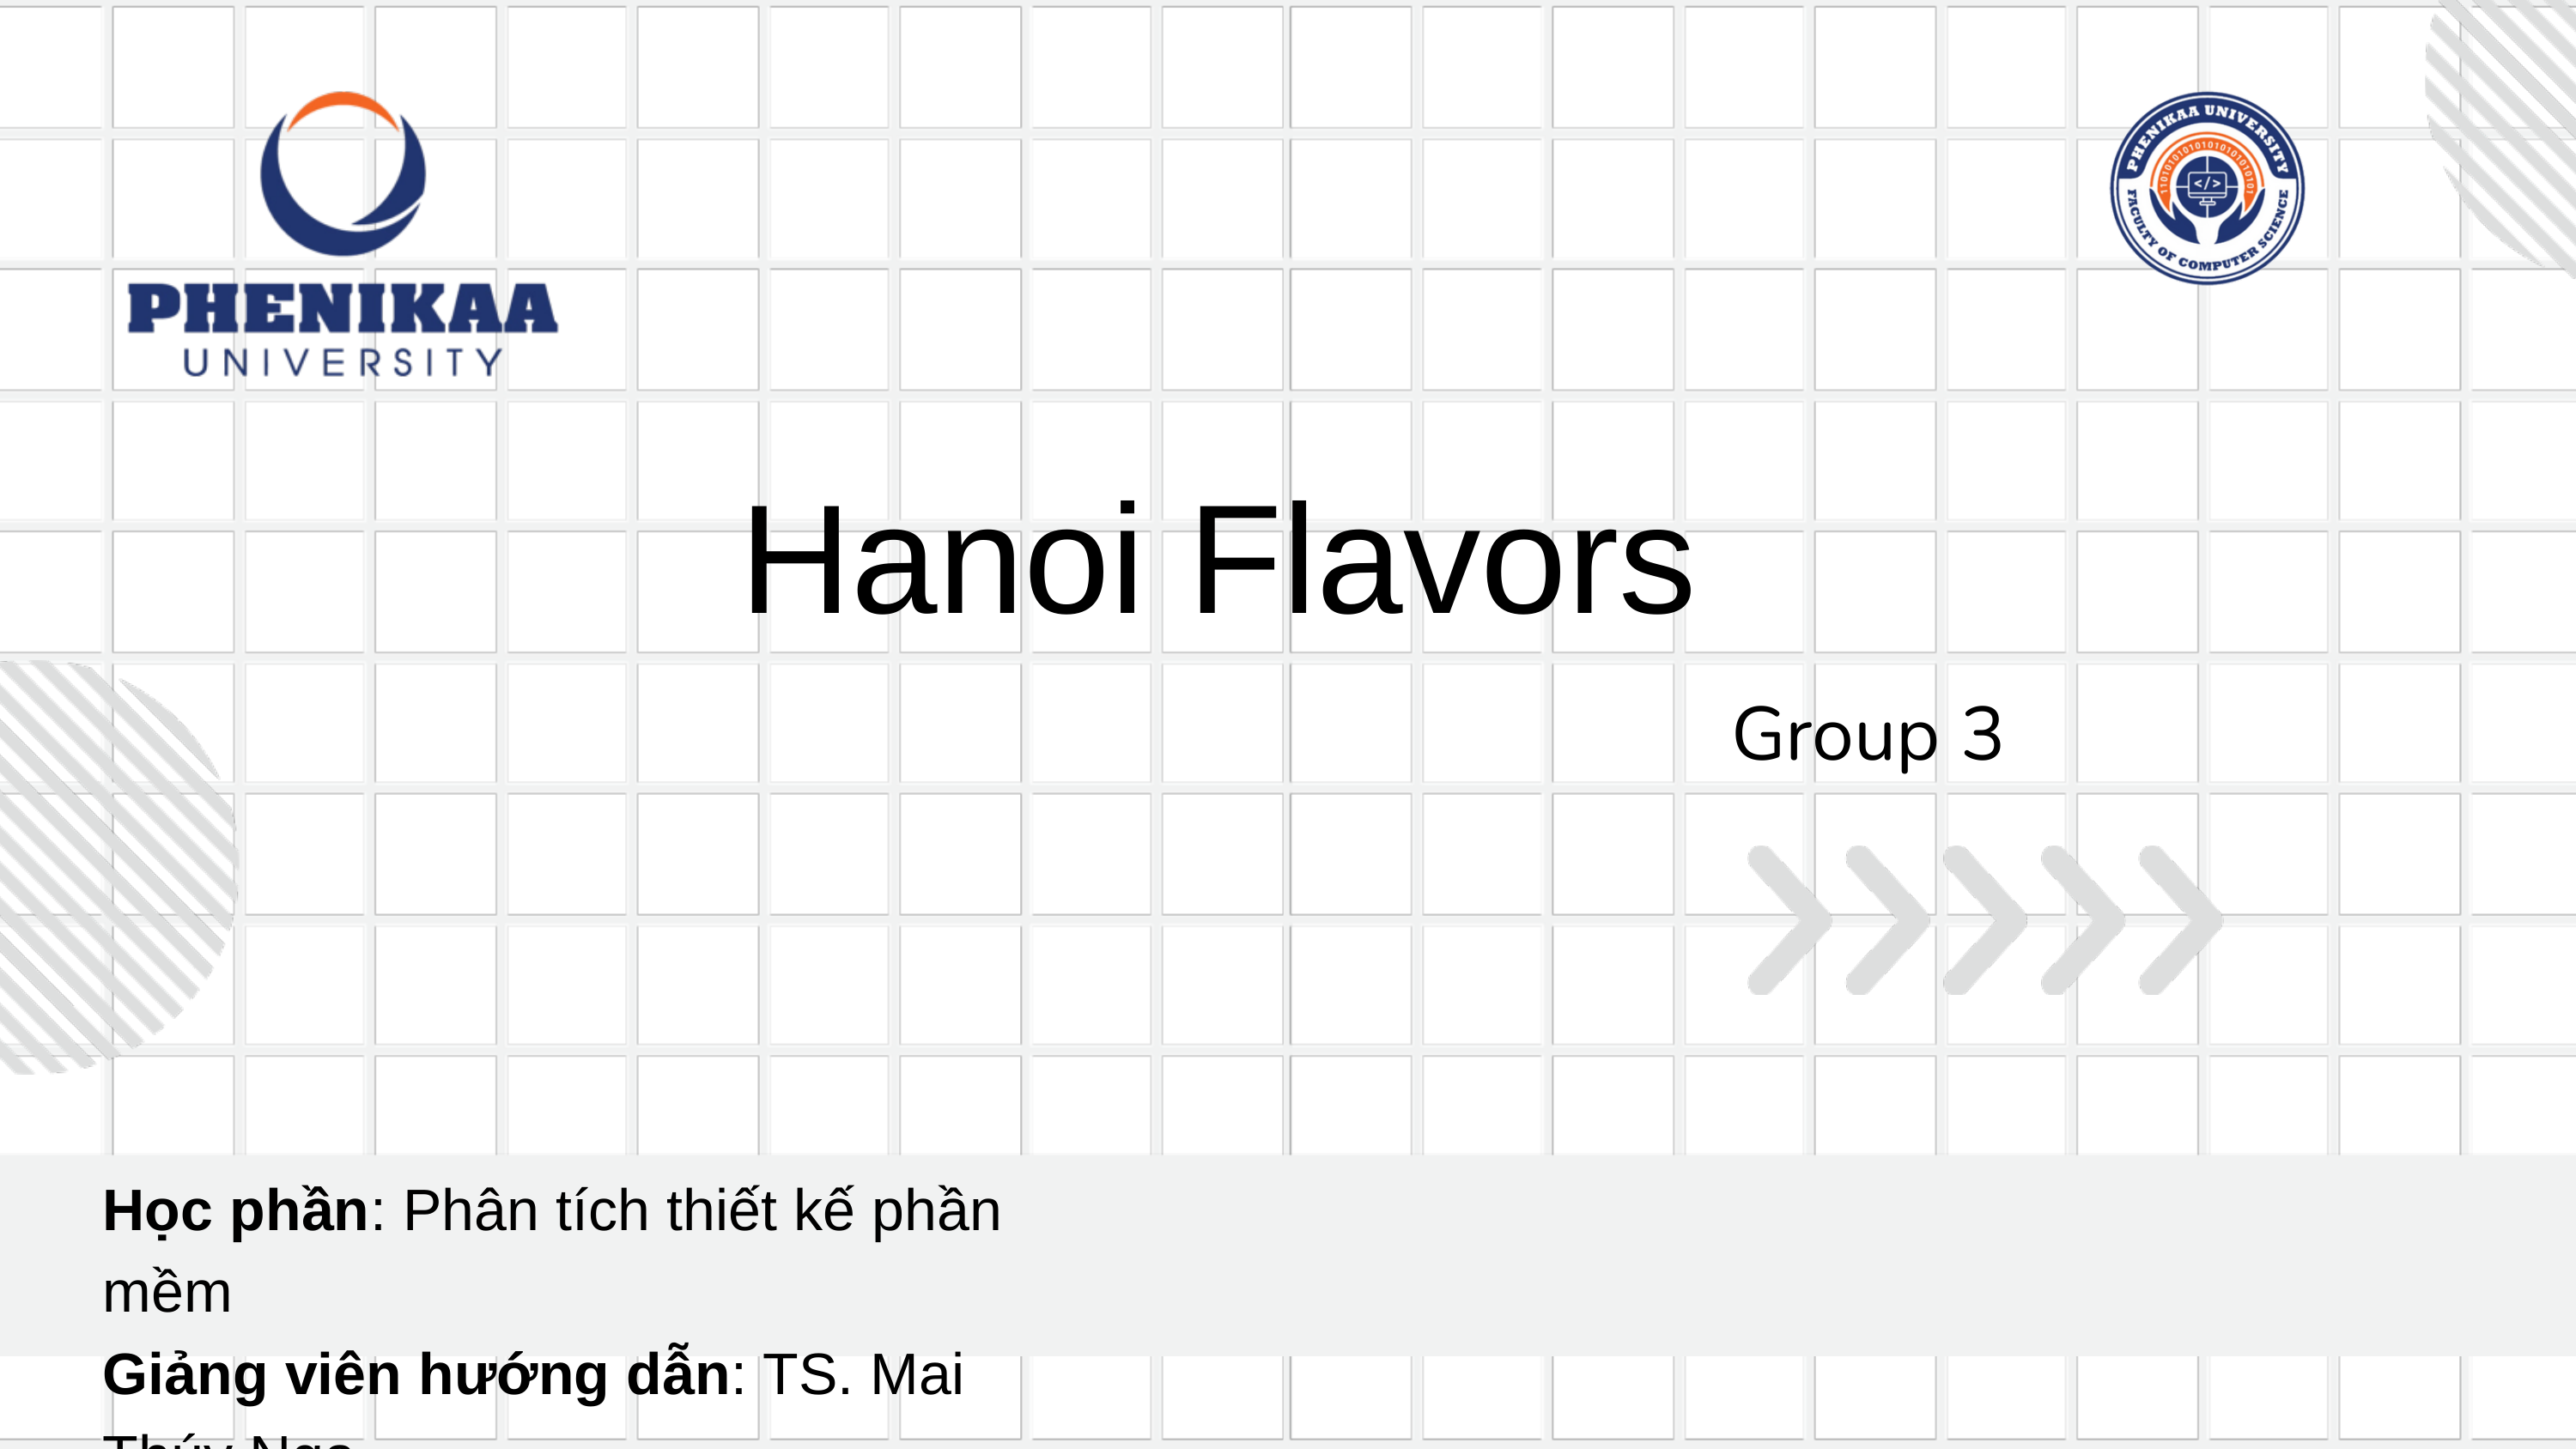

Hanoi Flavors

Group 3

Học phần: Phân tích thiết kế phần mềm
Giảng viên hướng dẫn: TS. Mai Thúy Nga